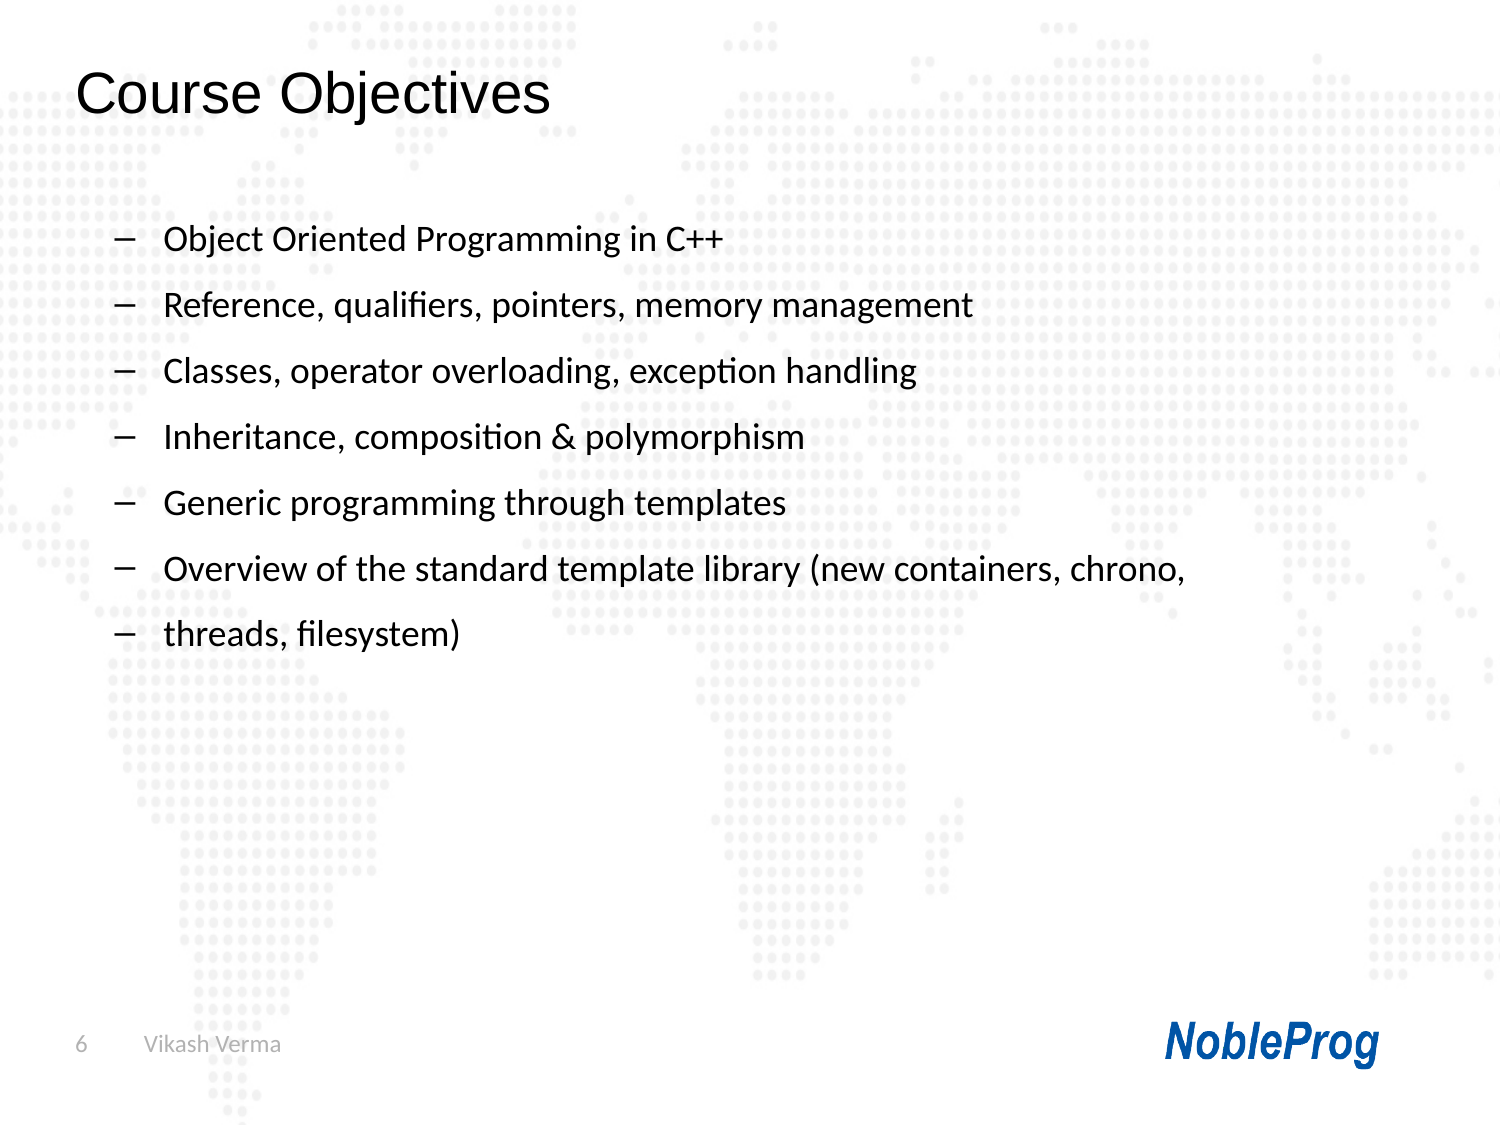

Course Objectives
Object Oriented Programming in C++
Reference, qualifiers, pointers, memory management
Classes, operator overloading, exception handling
Inheritance, composition & polymorphism
Generic programming through templates
Overview of the standard template library (new containers, chrono,
threads, filesystem)

6
 Vikash Verma